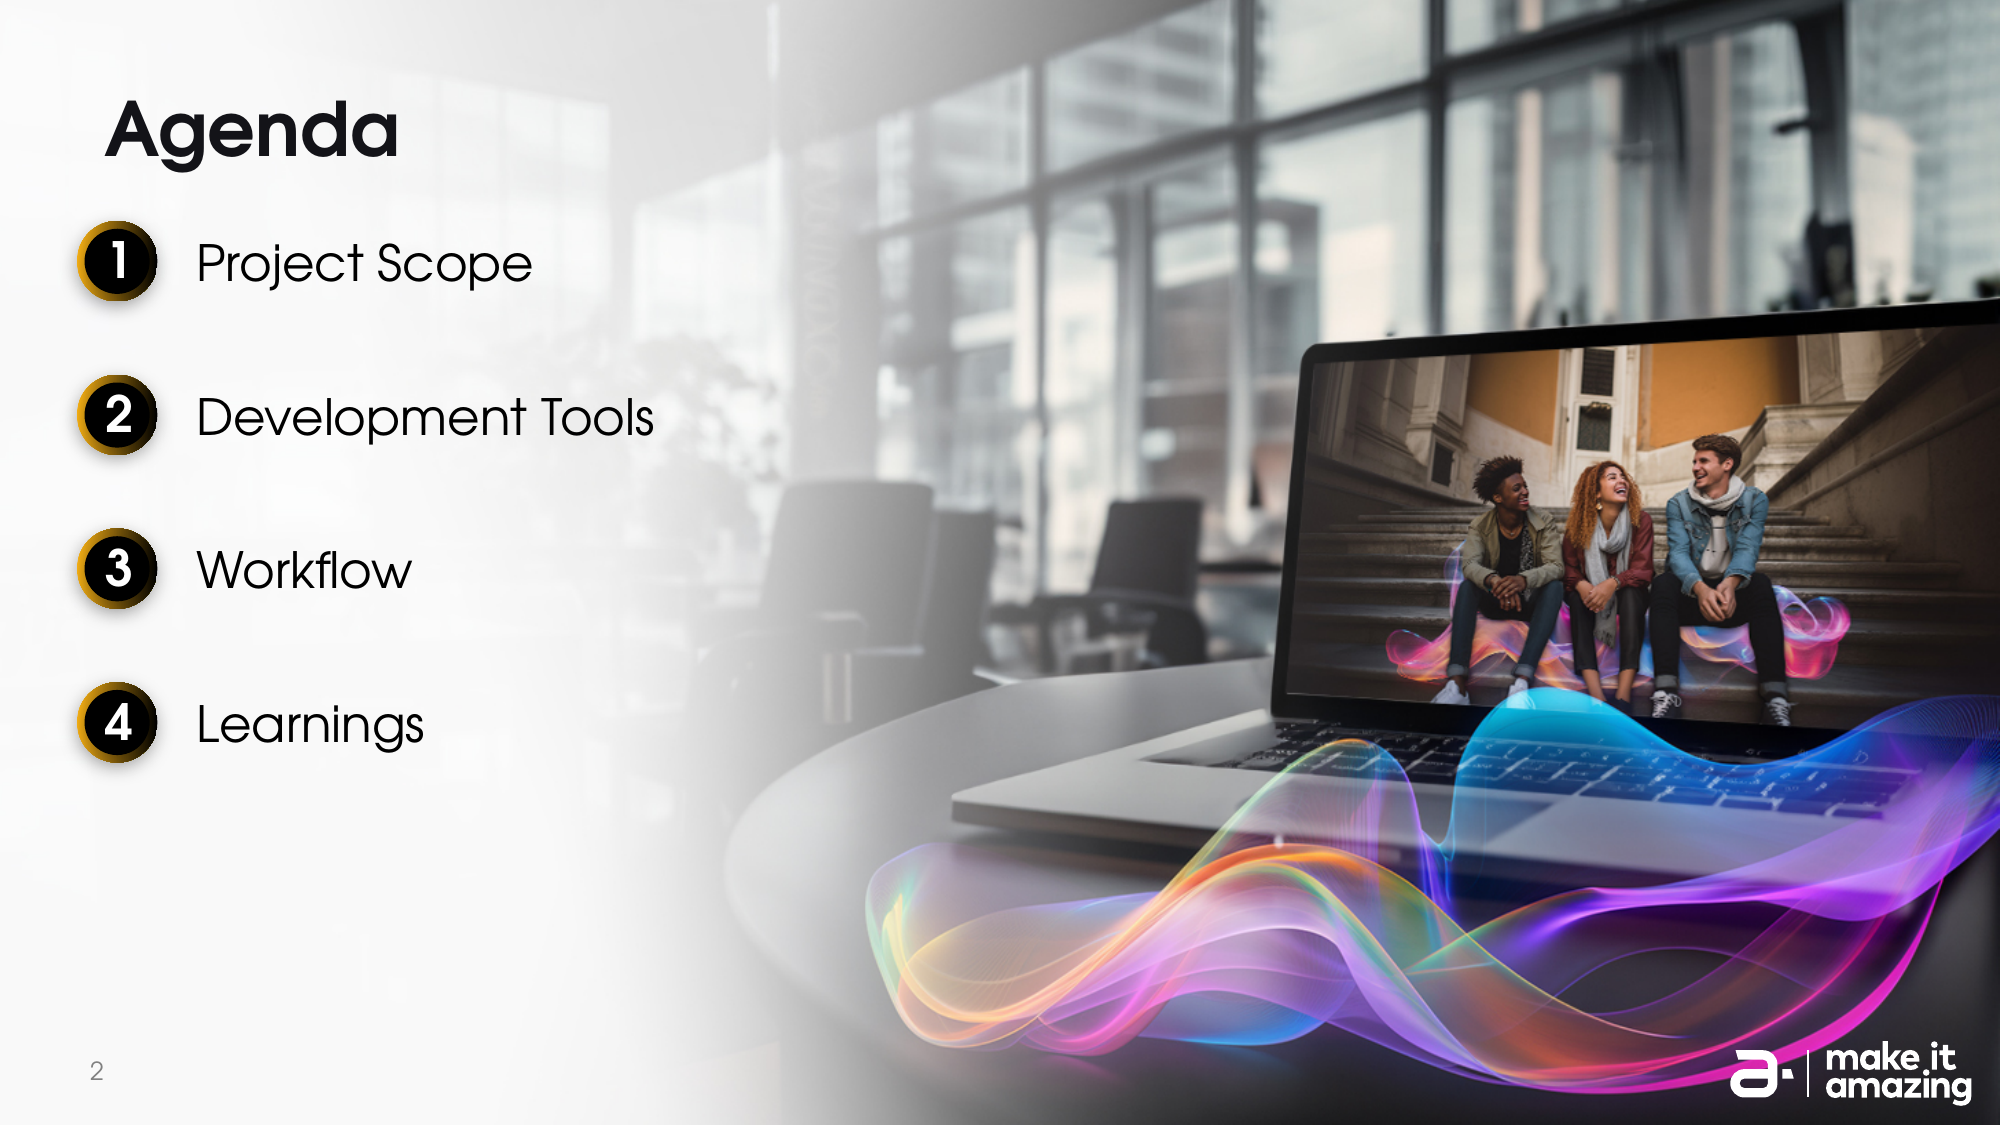

Agenda

1
Project Scope

2
Development Tools

3
Workflow

4
Learnings